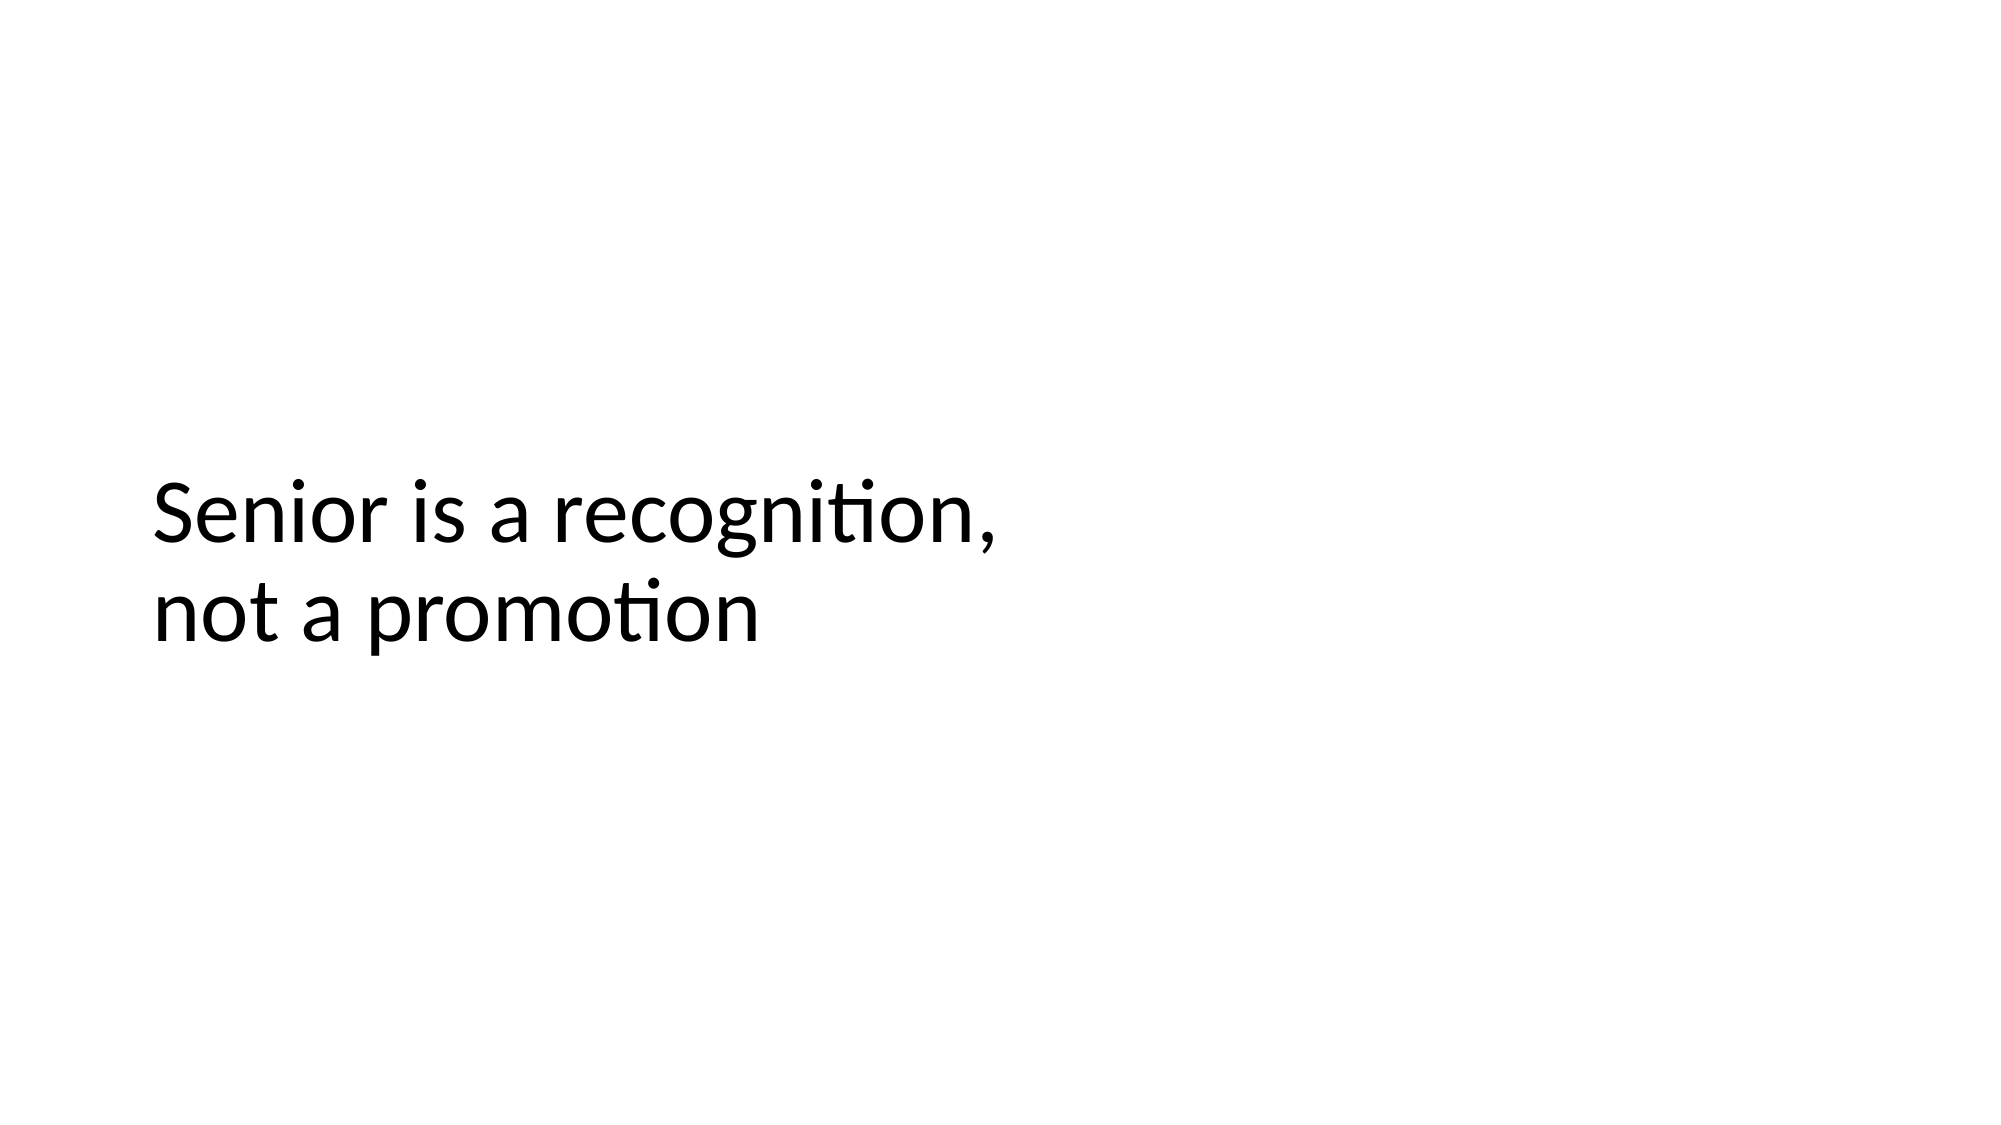

# Senior is a recognition, not a promotion